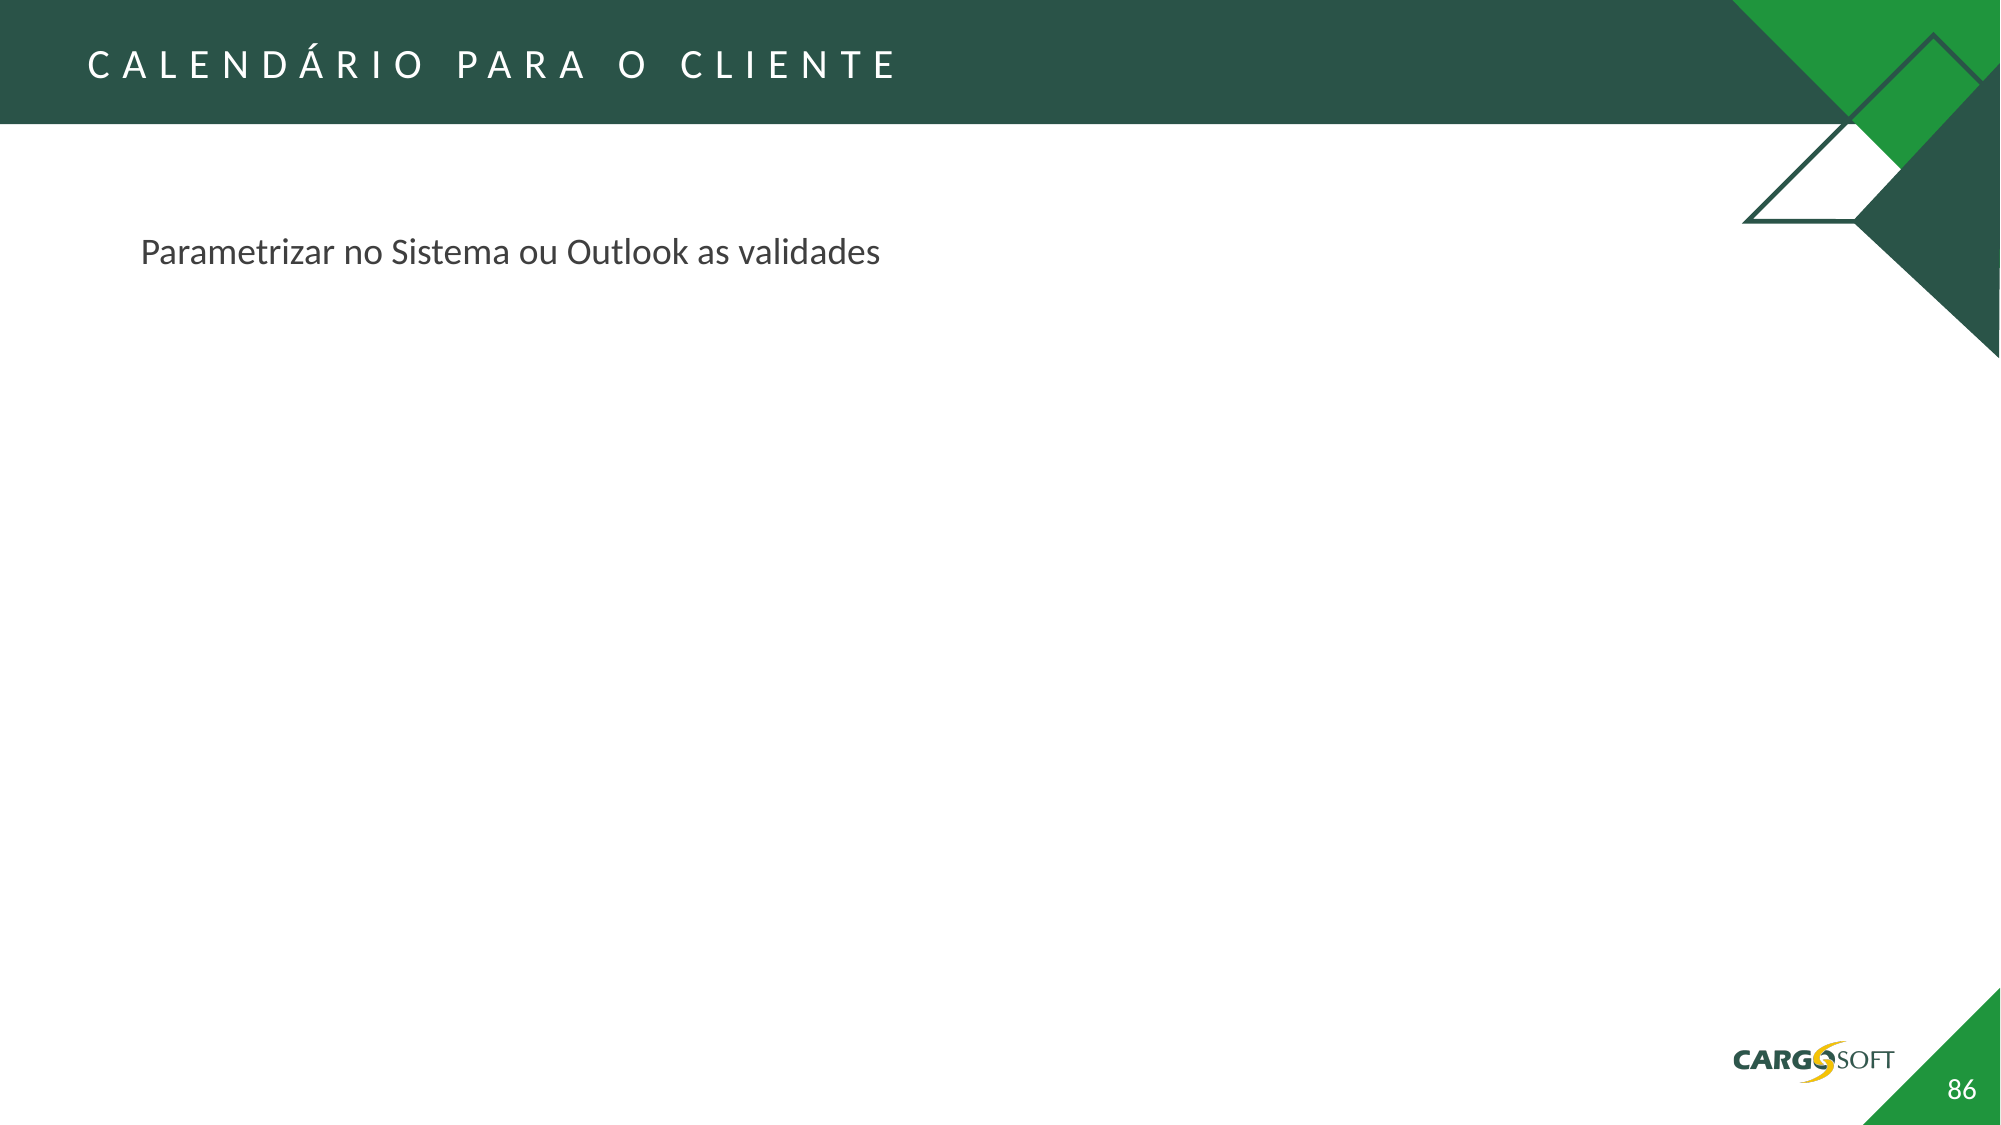

CALENDÁRIO PARA O CLIENTE

Parametrizar no Sistema ou Outlook as validades